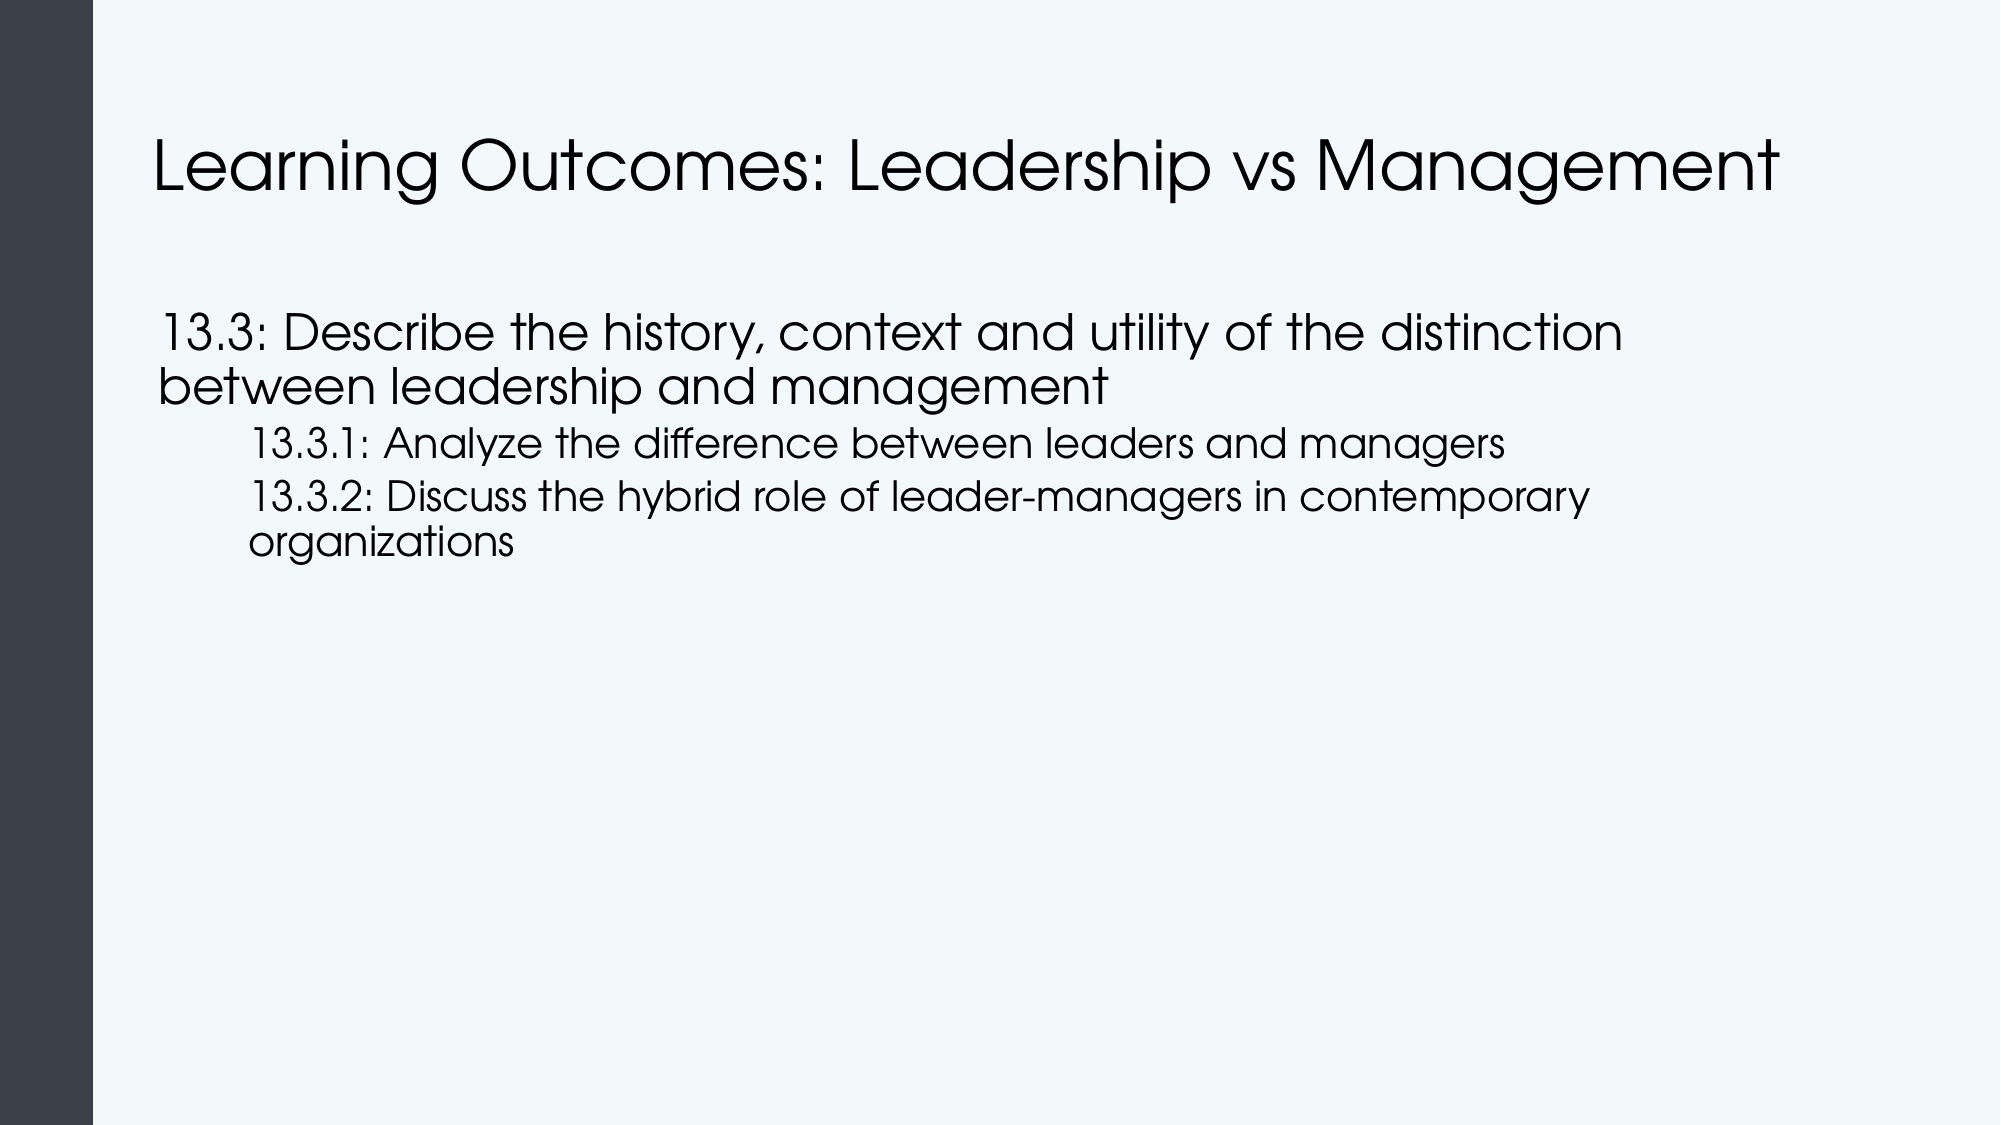

# Learning Outcomes: Leadership vs Management
13.3: Describe the history, context and utility of the distinction between leadership and management
13.3.1: Analyze the difference between leaders and managers
13.3.2: Discuss the hybrid role of leader-managers in contemporary organizations